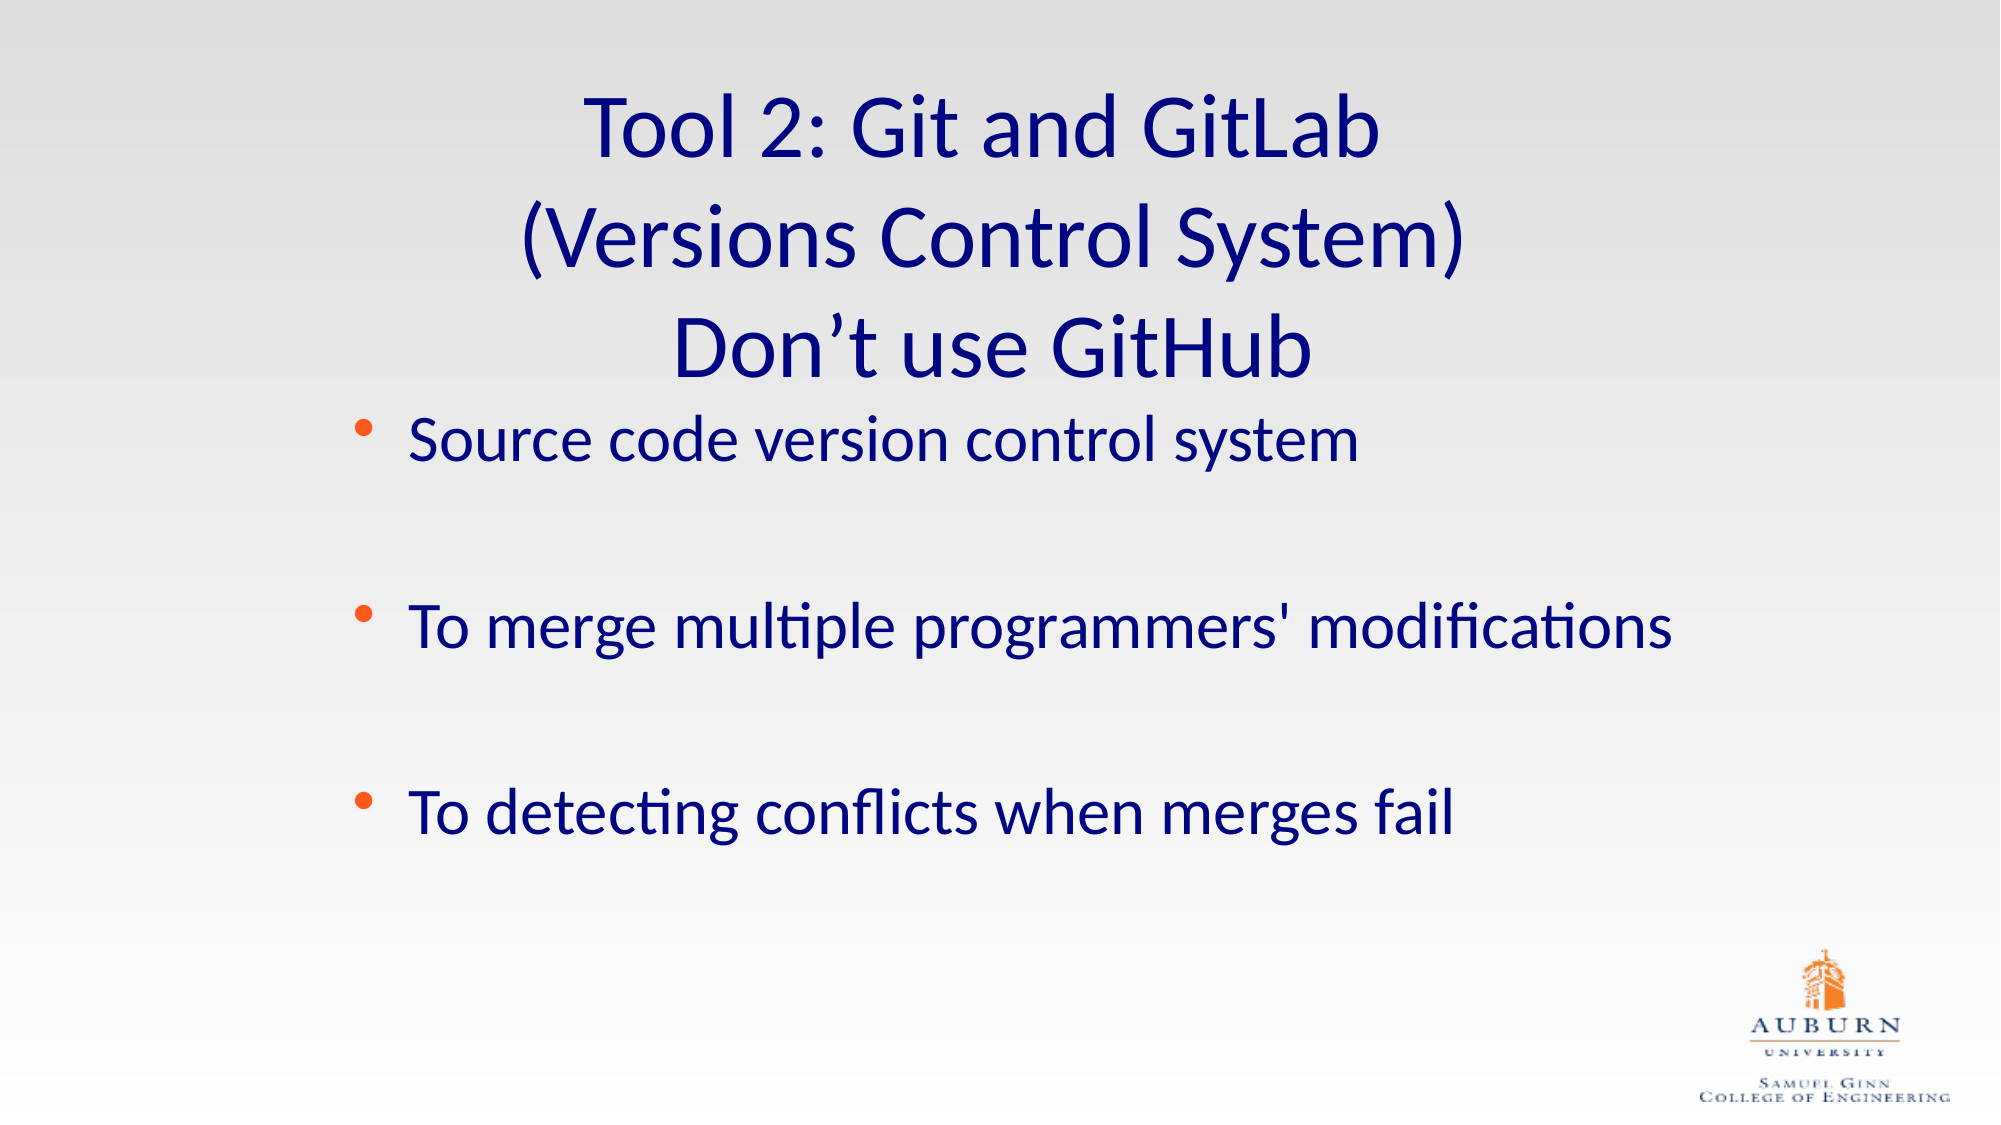

# Tool 2: Git and GitLab (Versions Control System) Don’t use GitHub
Source code version control system

To merge multiple programmers' modifications

To detecting conflicts when merges fail